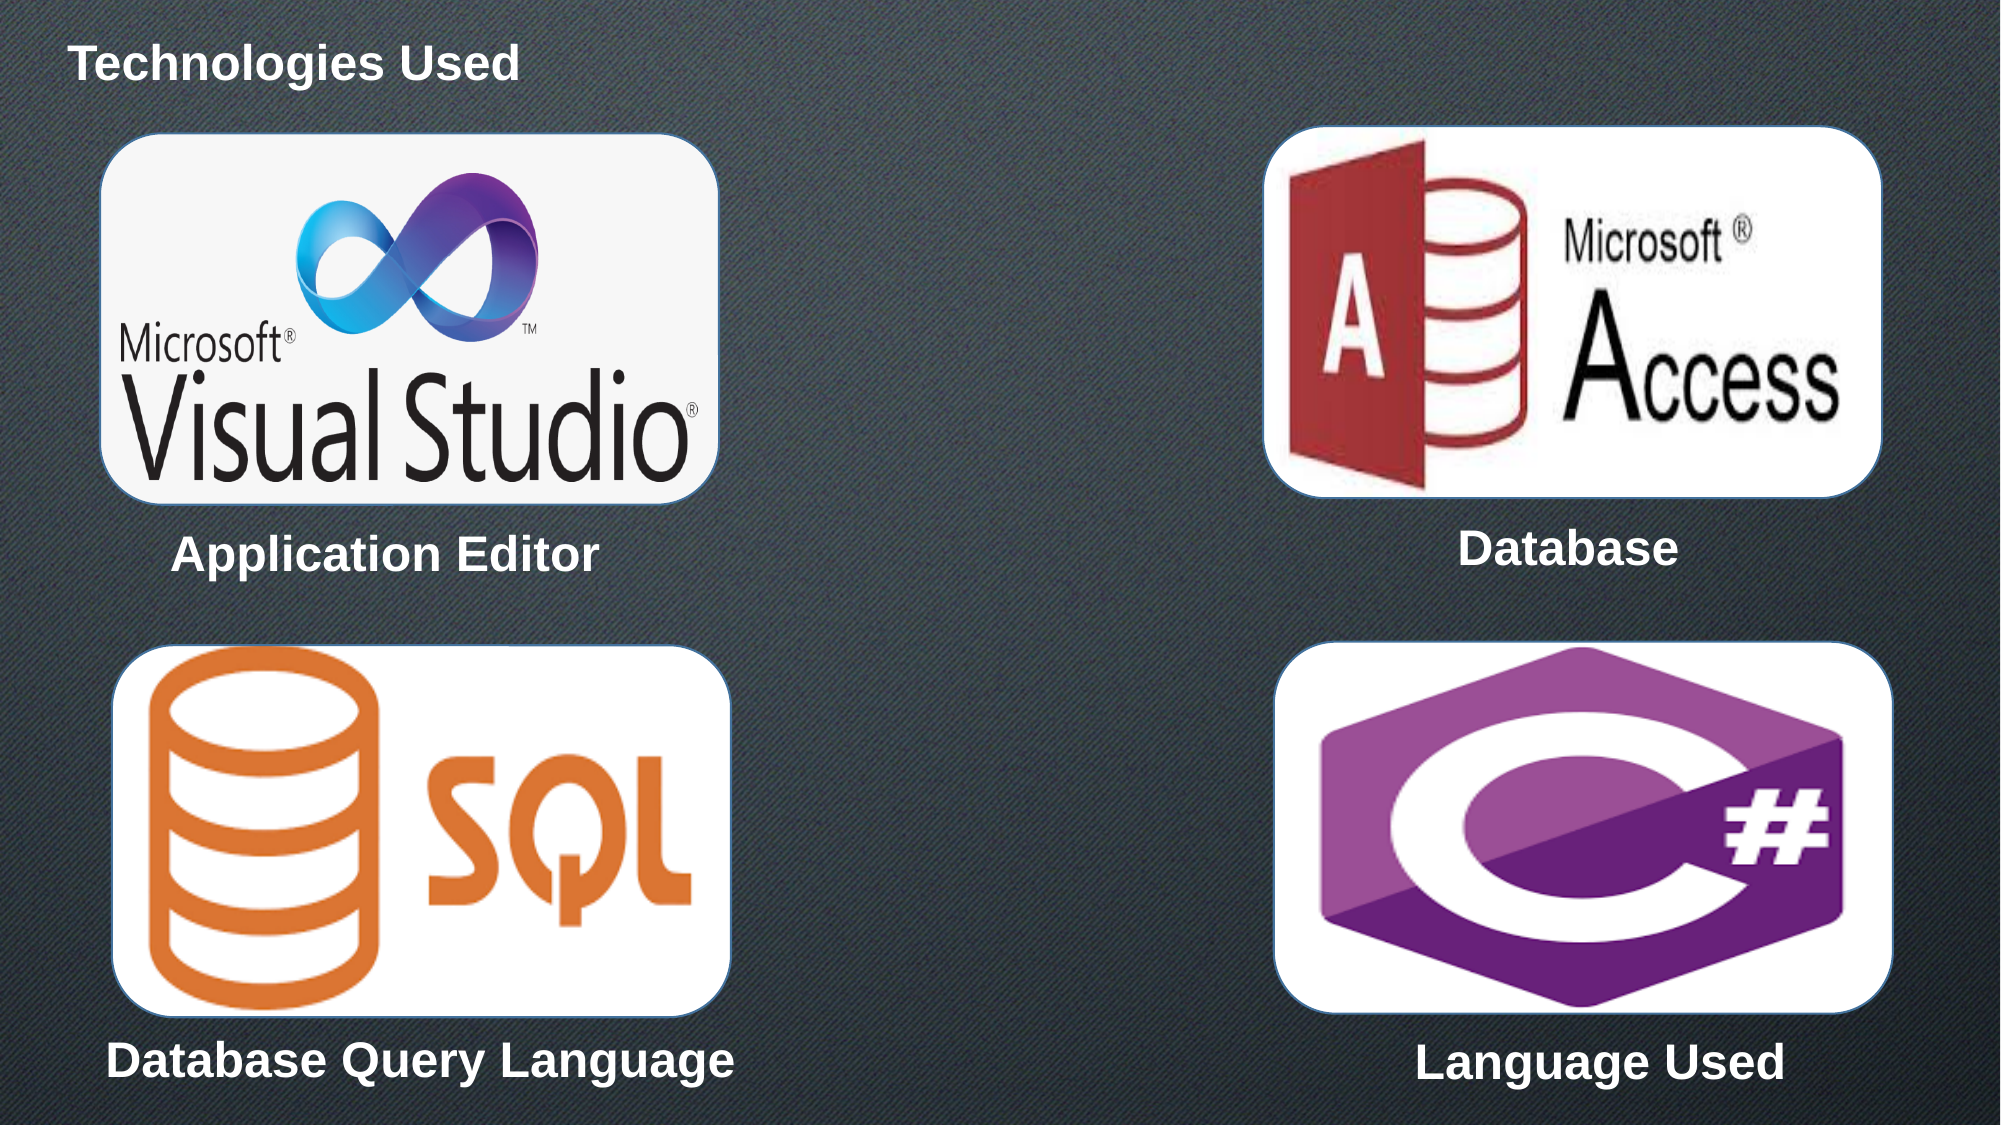

Technologies Used

Database
Application Editor

Database Query Language
Language Used